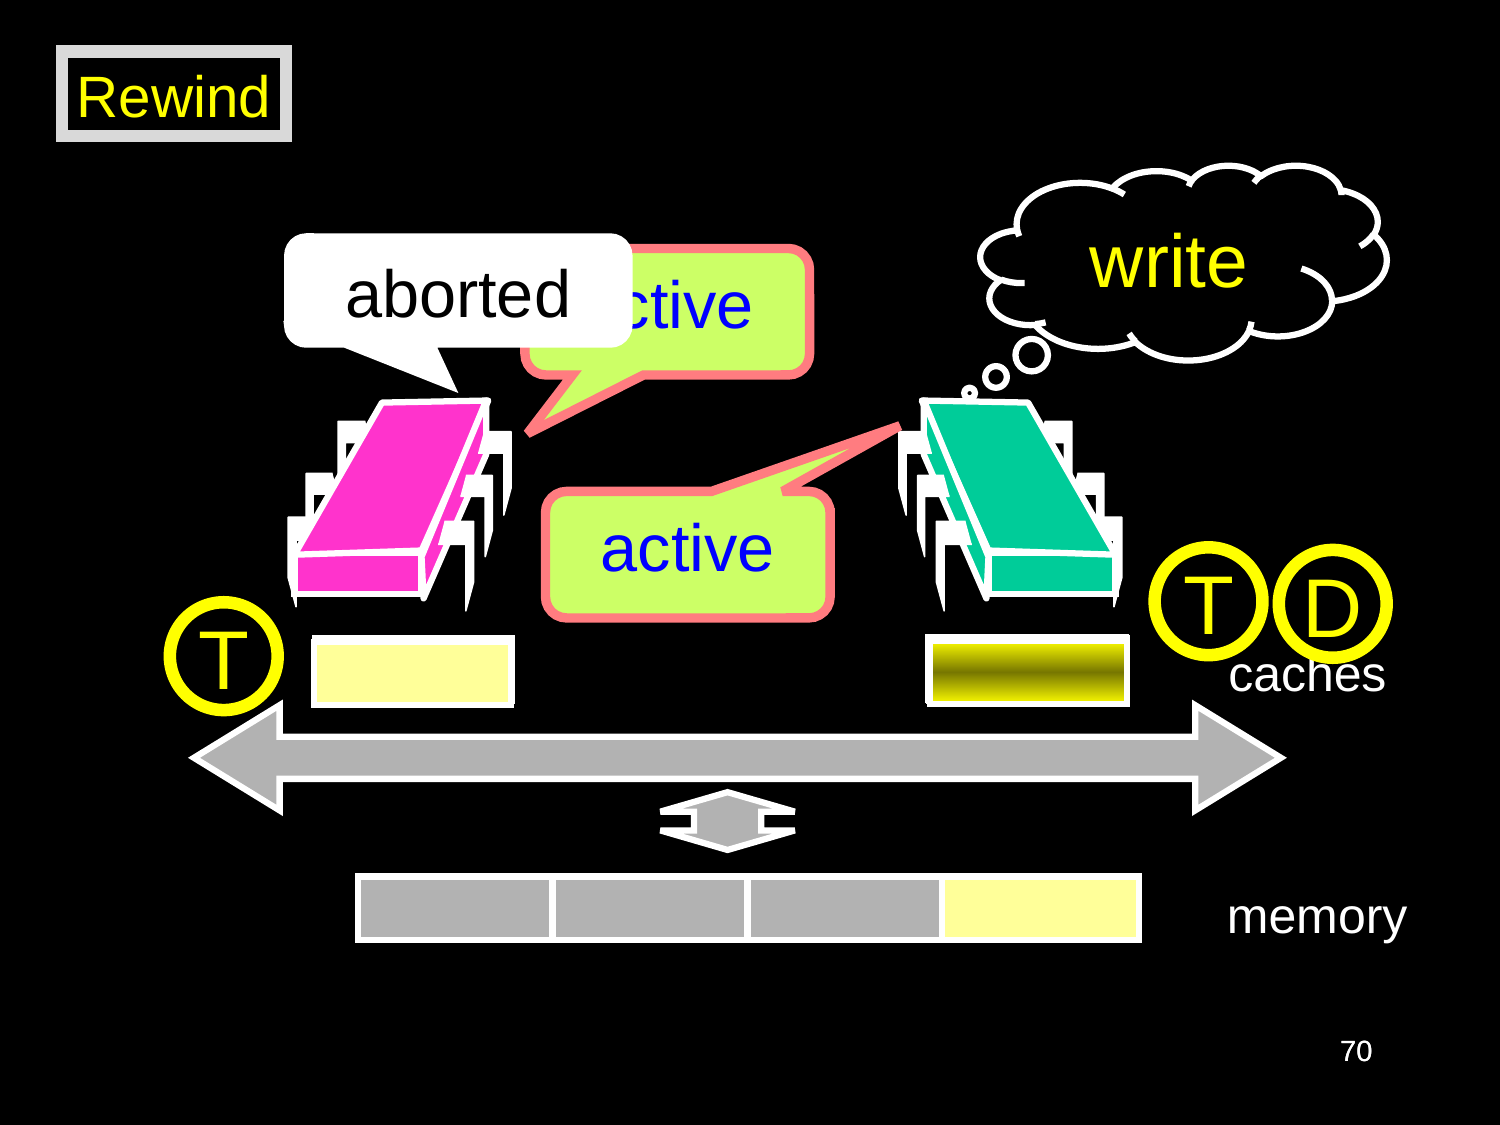

Rewind
write
aborted
active

active
T
D
T
caches

memory
70
70